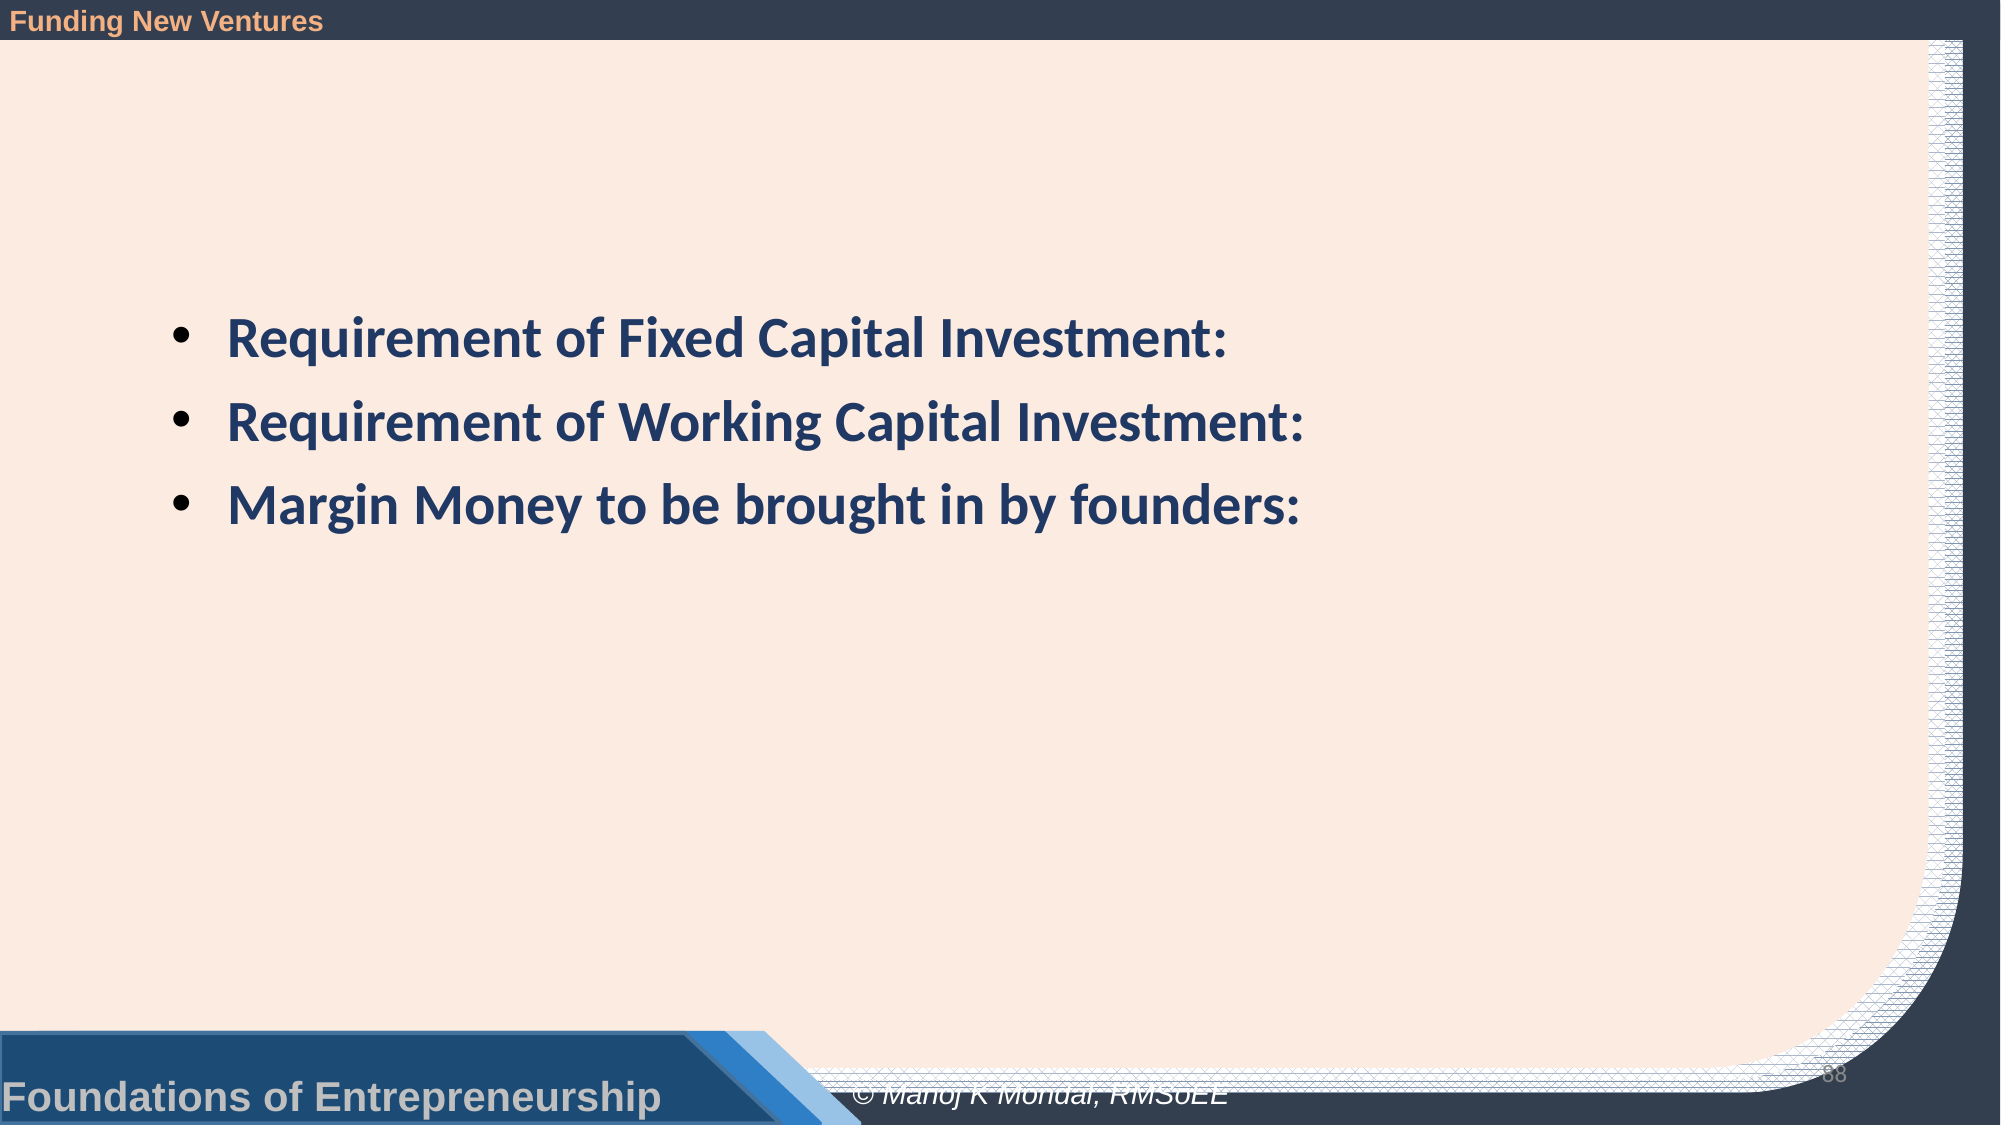

#
Requirement of Fixed Capital Investment:
Requirement of Working Capital Investment:
Margin Money to be brought in by founders:

88